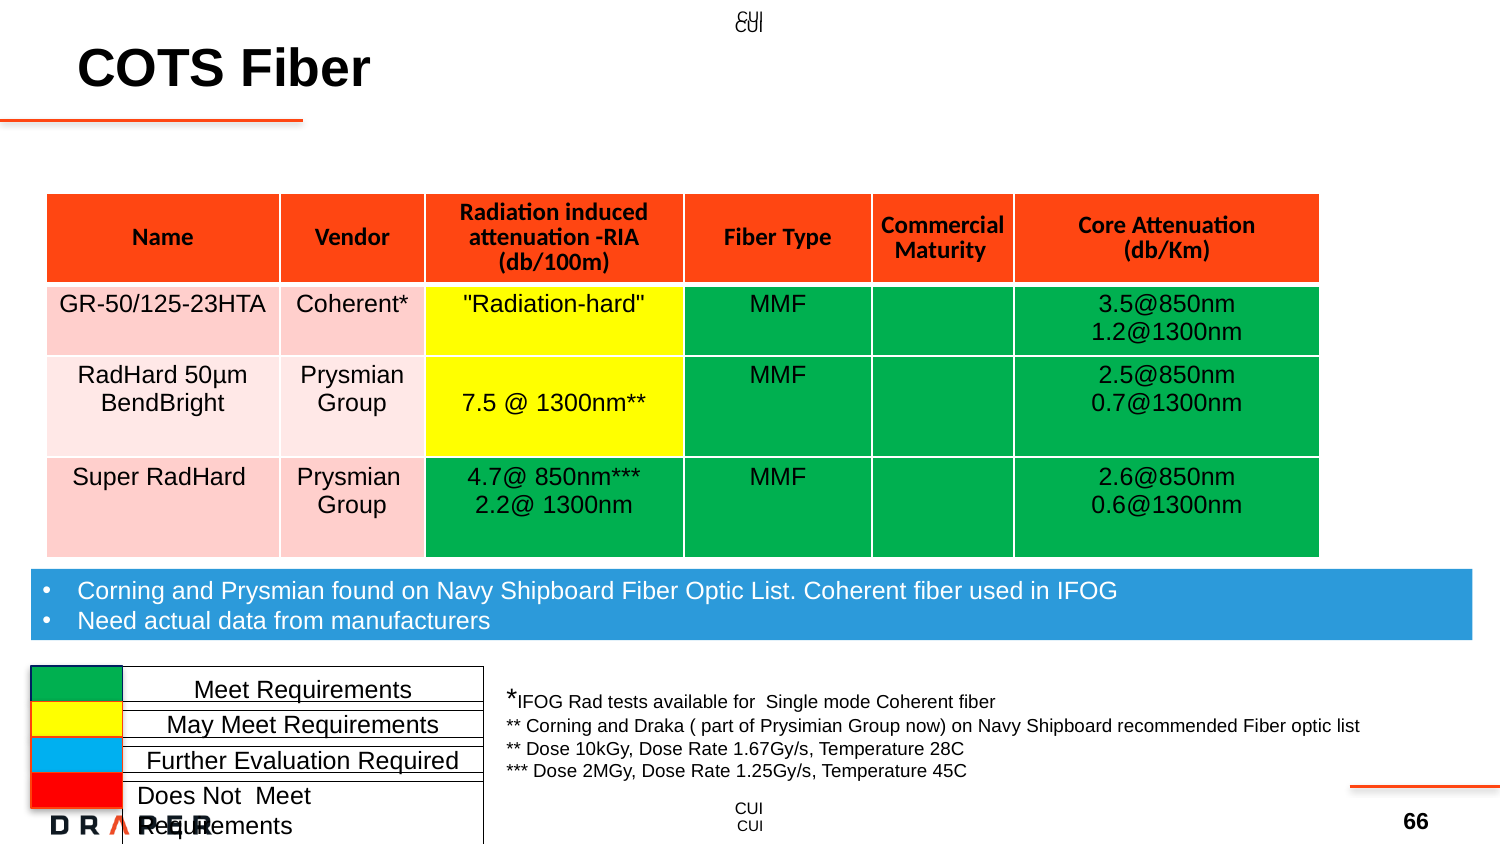

# COTS Fiber
| Name | Vendor | Radiation induced attenuation -RIA (db/100m) | Fiber Type | Commercial Maturity | Core Attenuation (db/Km) |
| --- | --- | --- | --- | --- | --- |
| GR-50/125-23HTA | Coherent\* | "Radiation-hard" | MMF |  | 3.5@850nm 1.2@1300nm |
| RadHard 50µm BendBright | Prysmian Group | 7.5 @ 1300nm\*\* | MMF |  | 2.5@850nm 0.7@1300nm |
| Super RadHard | Prysmian Group | 4.7@ 850nm\*\*\* 2.2@ 1300nm | MMF |  | 2.6@850nm 0.6@1300nm |
Corning and Prysmian found on Navy Shipboard Fiber Optic List. Coherent fiber used in IFOG
Need actual data from manufacturers

Meet Requirements

May Meet Requirements

Further Evaluation Required

Does Not  Meet Requirements
*IFOG Rad tests available for  Single mode Coherent fiber
** Corning and Draka ( part of Prysimian Group now) on Navy Shipboard recommended Fiber optic list
** Dose 10kGy, Dose Rate 1.67Gy/s, Temperature 28C
*** Dose 2MGy, Dose Rate 1.25Gy/s, Temperature 45C

66